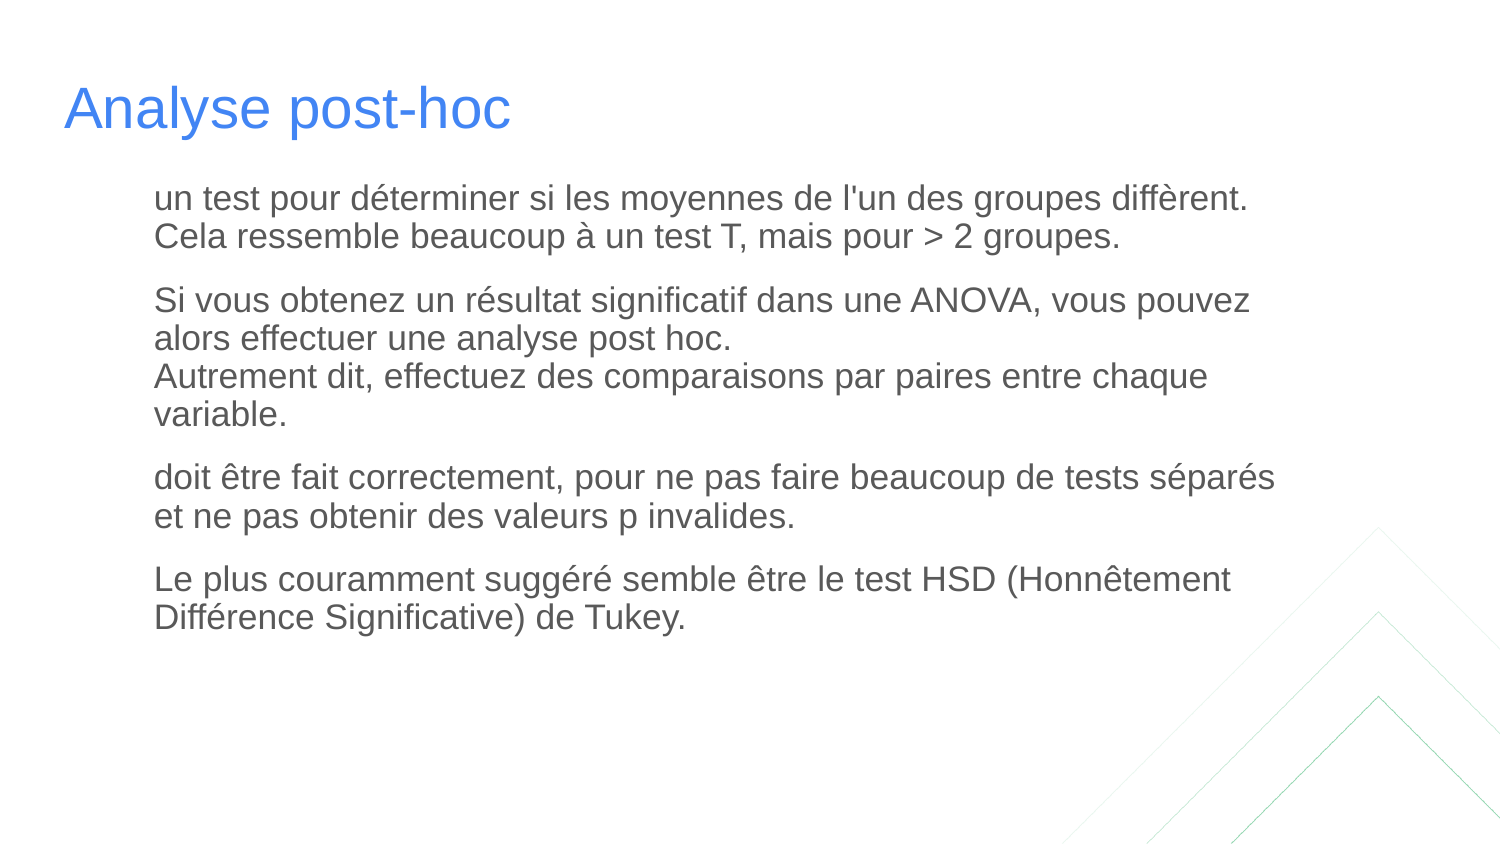

# Analyse post-hoc

un test pour déterminer si les moyennes de l'un des groupes diffèrent. Cela ressemble beaucoup à un test T, mais pour > 2 groupes.
Si vous obtenez un résultat significatif dans une ANOVA, vous pouvez alors effectuer une analyse post hoc.
Autrement dit, effectuez des comparaisons par paires entre chaque variable.
doit être fait correctement, pour ne pas faire beaucoup de tests séparés et ne pas obtenir des valeurs p invalides.
Le plus couramment suggéré semble être le test HSD (Honnêtement Différence Significative) de Tukey.